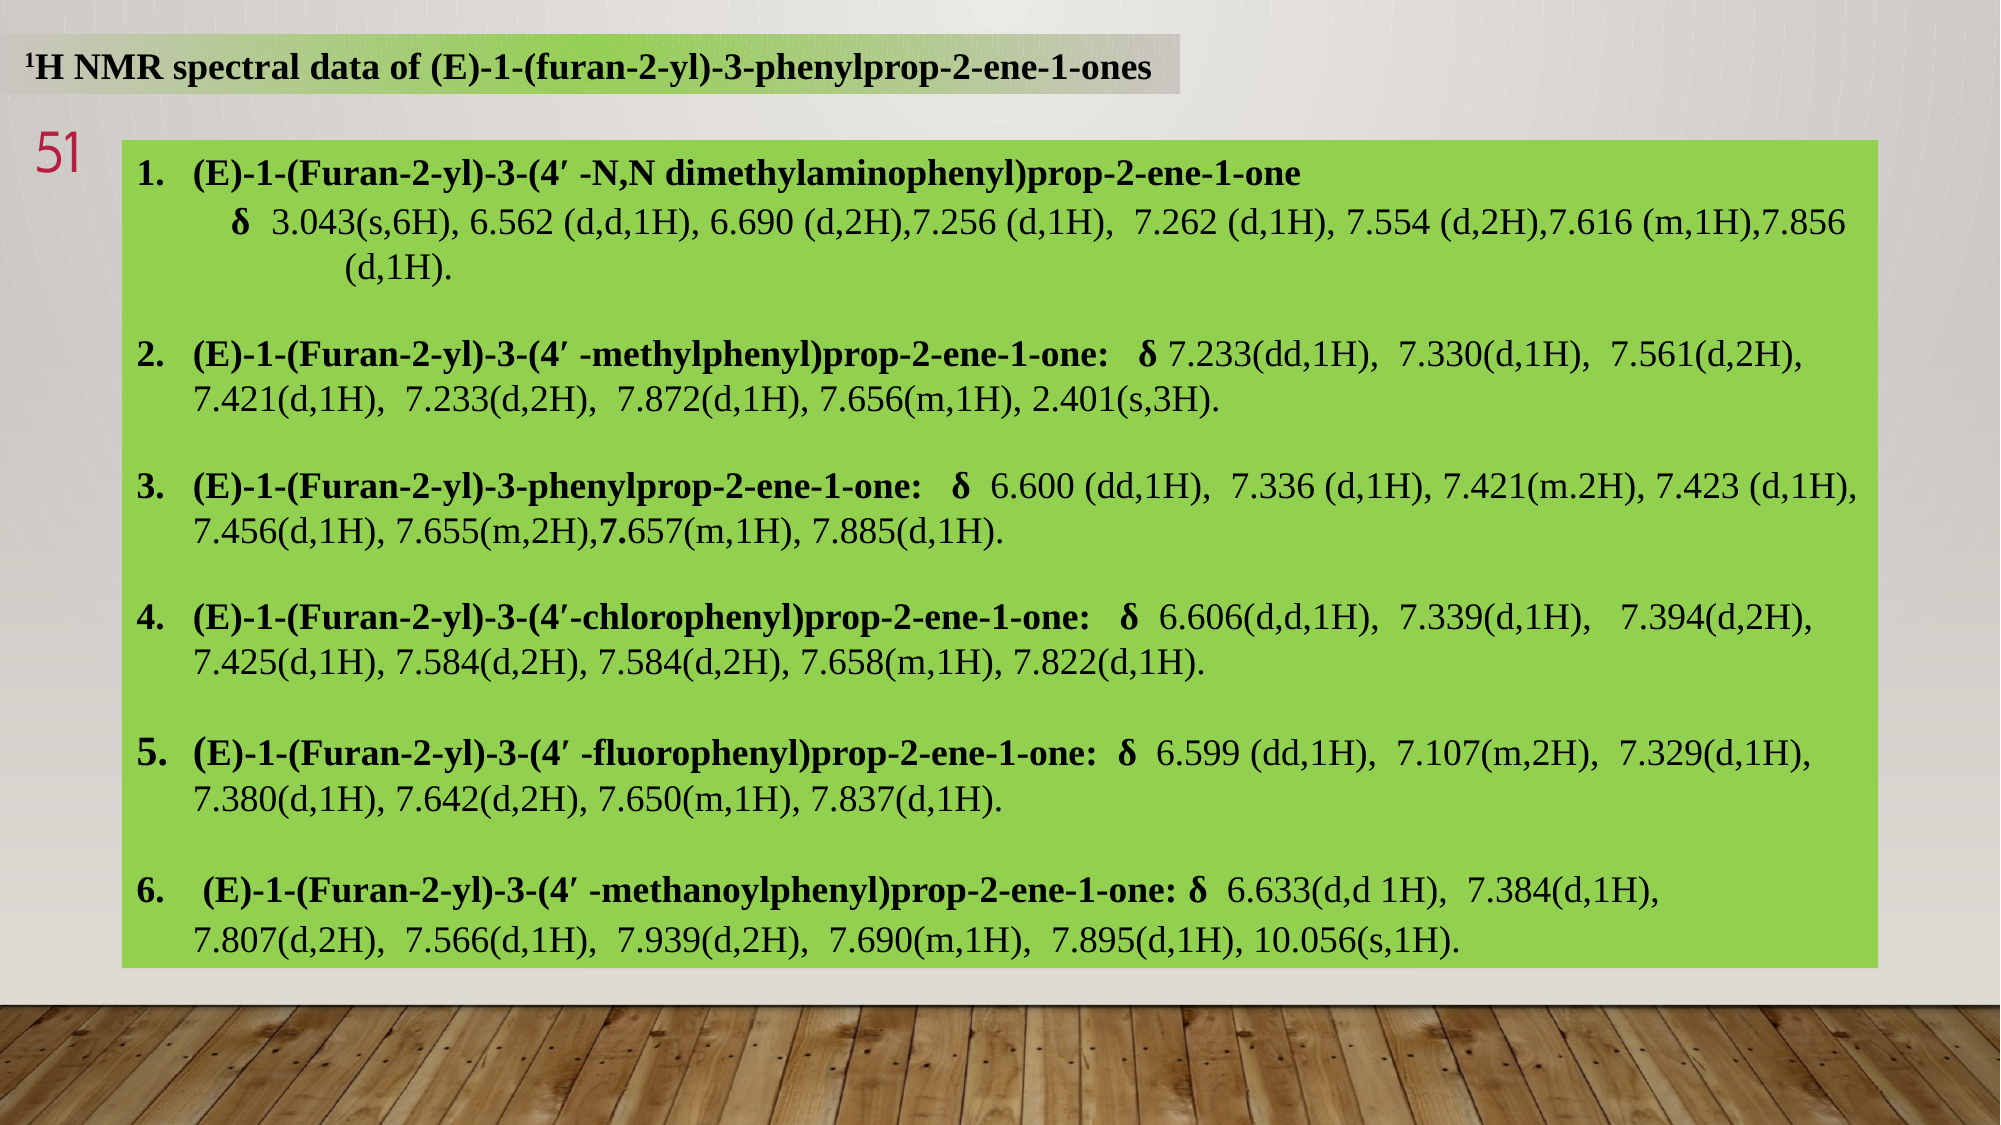

1H NMR spectral data of (E)-1-(furan-2-yl)-3-phenylprop-2-ene-1-ones
51
(E)-1-(Furan-2-yl)-3-(4′ -N,N dimethylaminophenyl)prop-2-ene-1-one                                                                δ  3.043(s,6H), 6.562 (d,d,1H), 6.690 (d,2H),7.256 (d,1H),  7.262 (d,1H), 7.554 (d,2H),7.616 (m,1H),7.856                  (d,1H).
(E)-1-(Furan-2-yl)-3-(4′ -methylphenyl)prop-2-ene-1-one:   δ 7.233(dd,1H),  7.330(d,1H),  7.561(d,2H),  7.421(d,1H),  7.233(d,2H),  7.872(d,1H), 7.656(m,1H), 2.401(s,3H).
(E)-1-(Furan-2-yl)-3-phenylprop-2-ene-1-one:   δ  6.600 (dd,1H),  7.336 (d,1H), 7.421(m.2H), 7.423 (d,1H), 7.456(d,1H), 7.655(m,2H),7.657(m,1H), 7.885(d,1H).
(E)-1-(Furan-2-yl)-3-(4′-chlorophenyl)prop-2-ene-1-one:   δ  6.606(d,d,1H),  7.339(d,1H),   7.394(d,2H),  7.425(d,1H), 7.584(d,2H), 7.584(d,2H), 7.658(m,1H), 7.822(d,1H).
(E)-1-(Furan-2-yl)-3-(4′ -fluorophenyl)prop-2-ene-1-one:  δ  6.599 (dd,1H),  7.107(m,2H),  7.329(d,1H),  7.380(d,1H), 7.642(d,2H), 7.650(m,1H), 7.837(d,1H).
 (E)-1-(Furan-2-yl)-3-(4′ -methanoylphenyl)prop-2-ene-1-one: δ  6.633(d,d 1H),  7.384(d,1H),  7.807(d,2H),  7.566(d,1H),  7.939(d,2H),  7.690(m,1H),  7.895(d,1H), 10.056(s,1H).